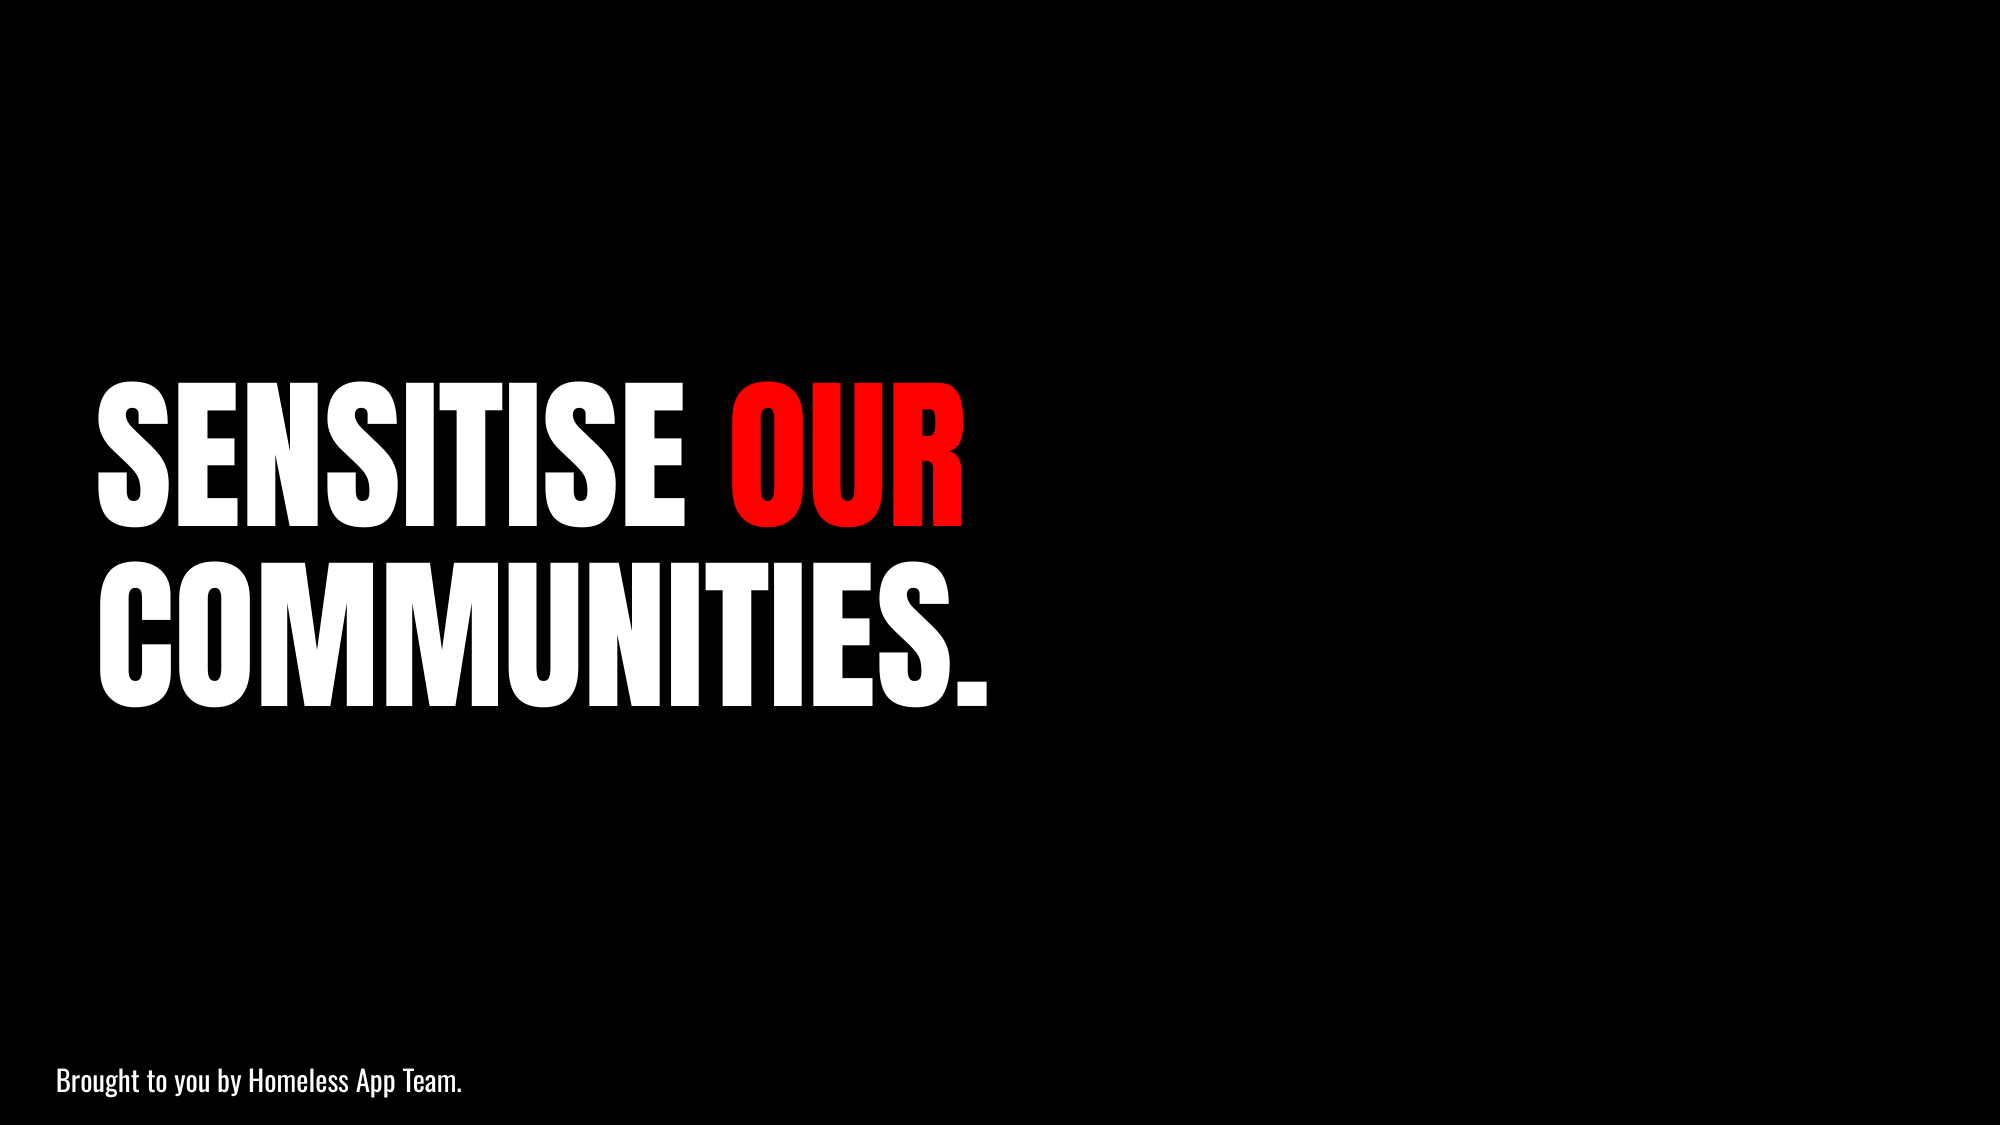

SENSITISE OUR COMMUNITIES.
Brought to you by Homeless App Team.